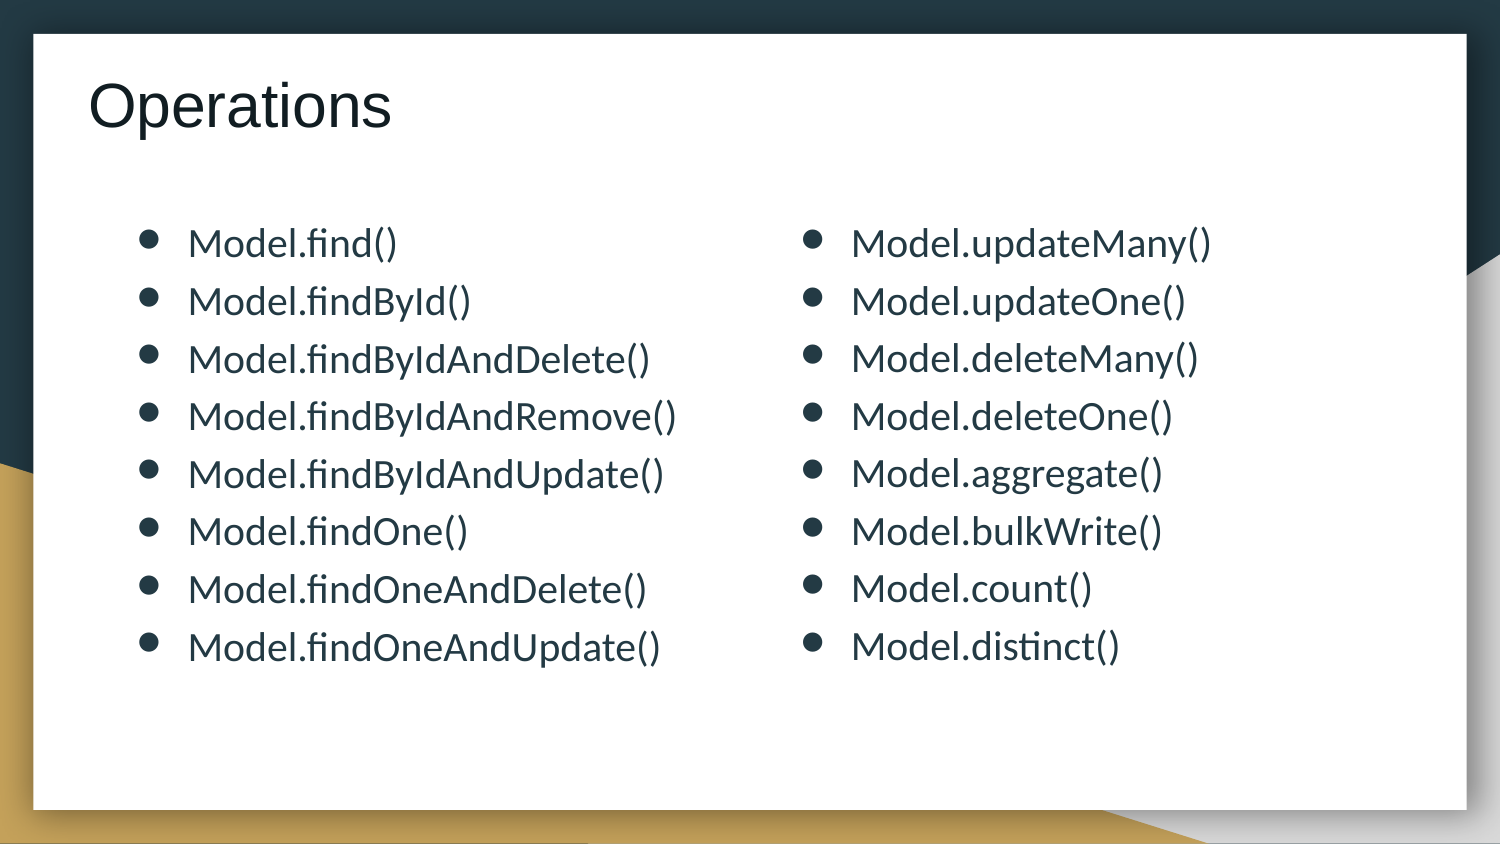

# Operations
Model.find()
Model.findById()
Model.findByIdAndDelete()
Model.findByIdAndRemove()
Model.findByIdAndUpdate()
Model.findOne()
Model.findOneAndDelete()
Model.findOneAndUpdate()

Model.updateMany()
Model.updateOne()
Model.deleteMany()
Model.deleteOne()
Model.aggregate()
Model.bulkWrite()
Model.count()
Model.distinct()